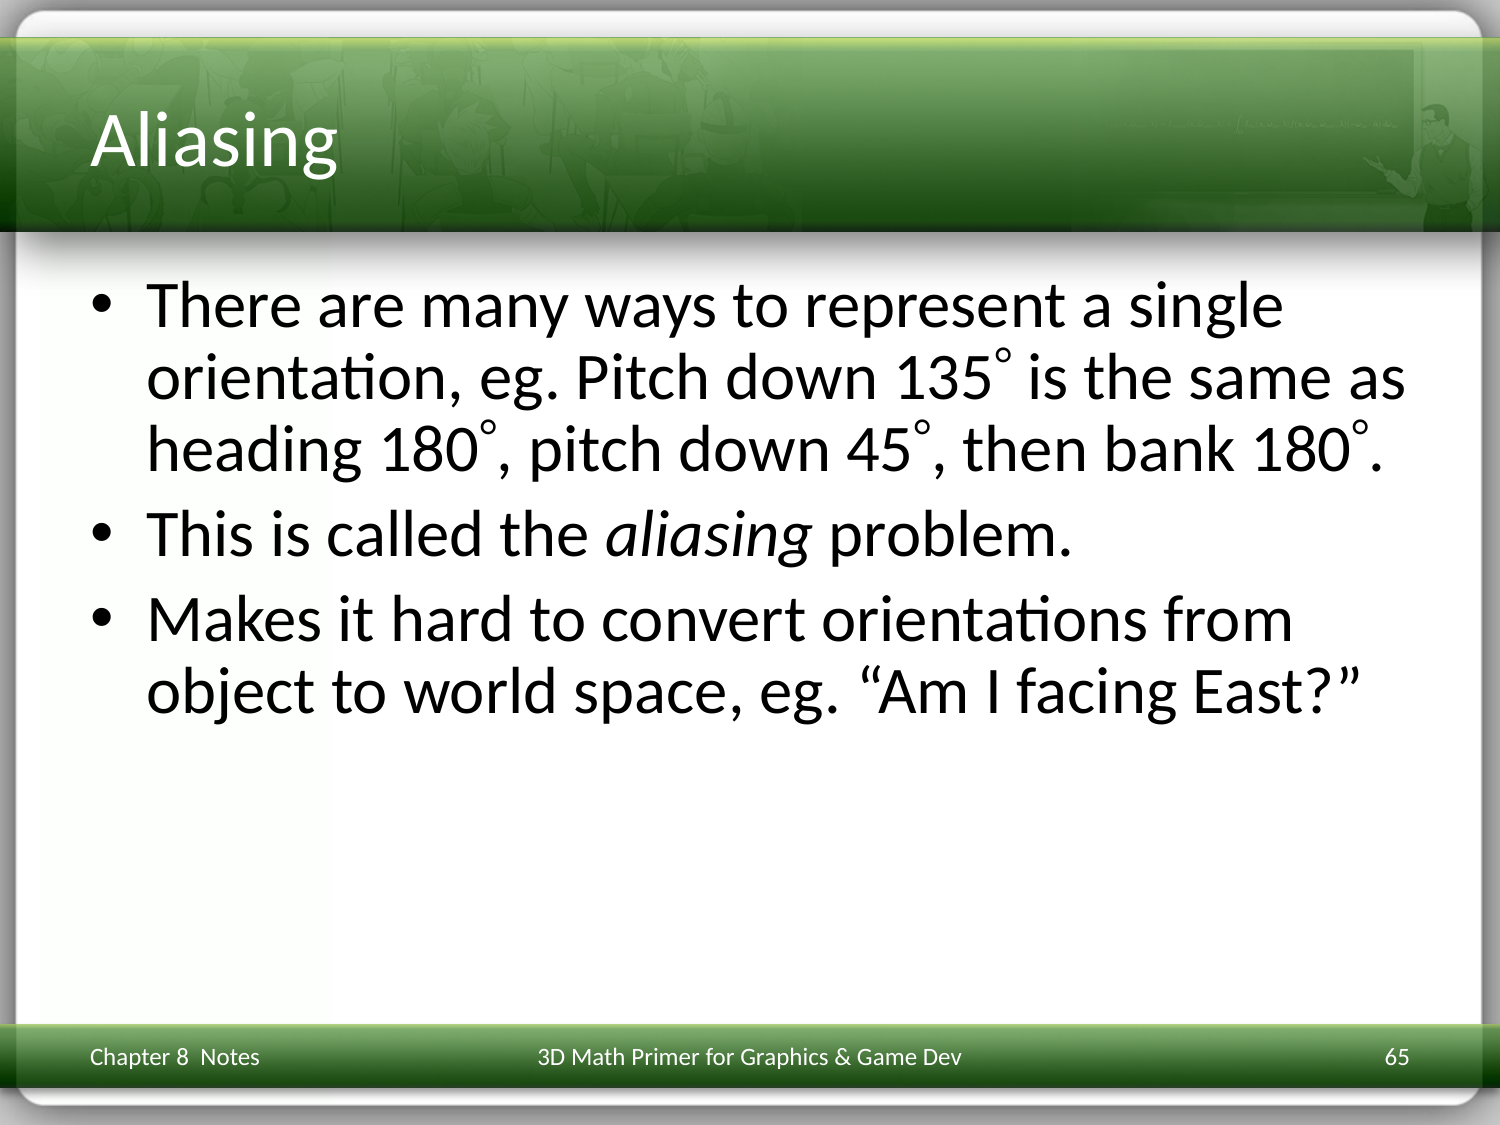

# Aliasing
There are many ways to represent a single orientation, eg. Pitch down 135° is the same as heading 180°, pitch down 45°, then bank 180°.
This is called the aliasing problem.
Makes it hard to convert orientations from object to world space, eg. “Am I facing East?”
Chapter 8  Notes
3D Math Primer for Graphics & Game Dev
65